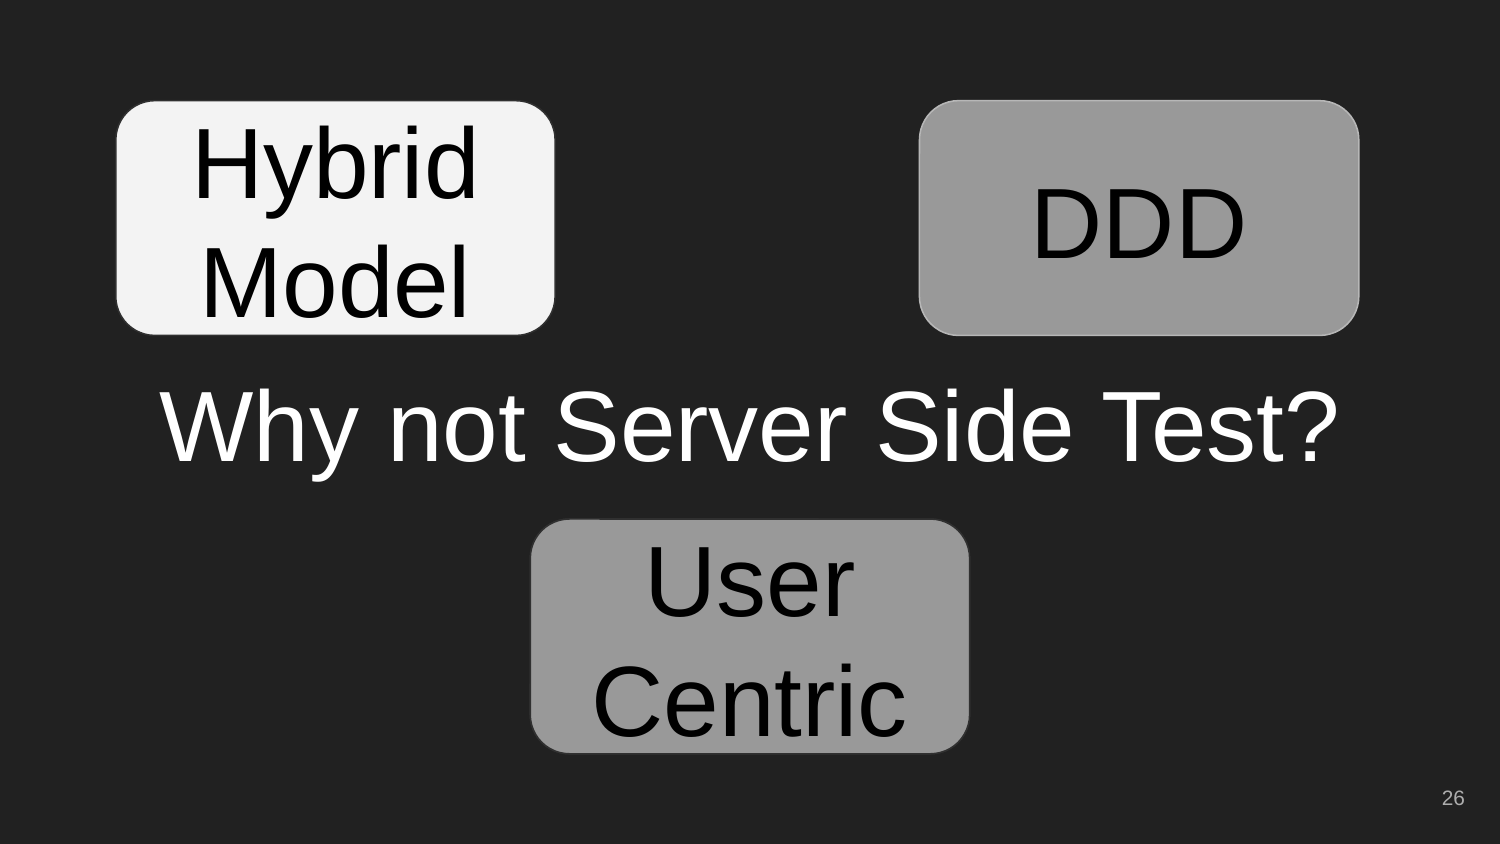

Hybrid Model
DDD
DDD
# Why not Server Side Test?
User Centric
User Centric
26